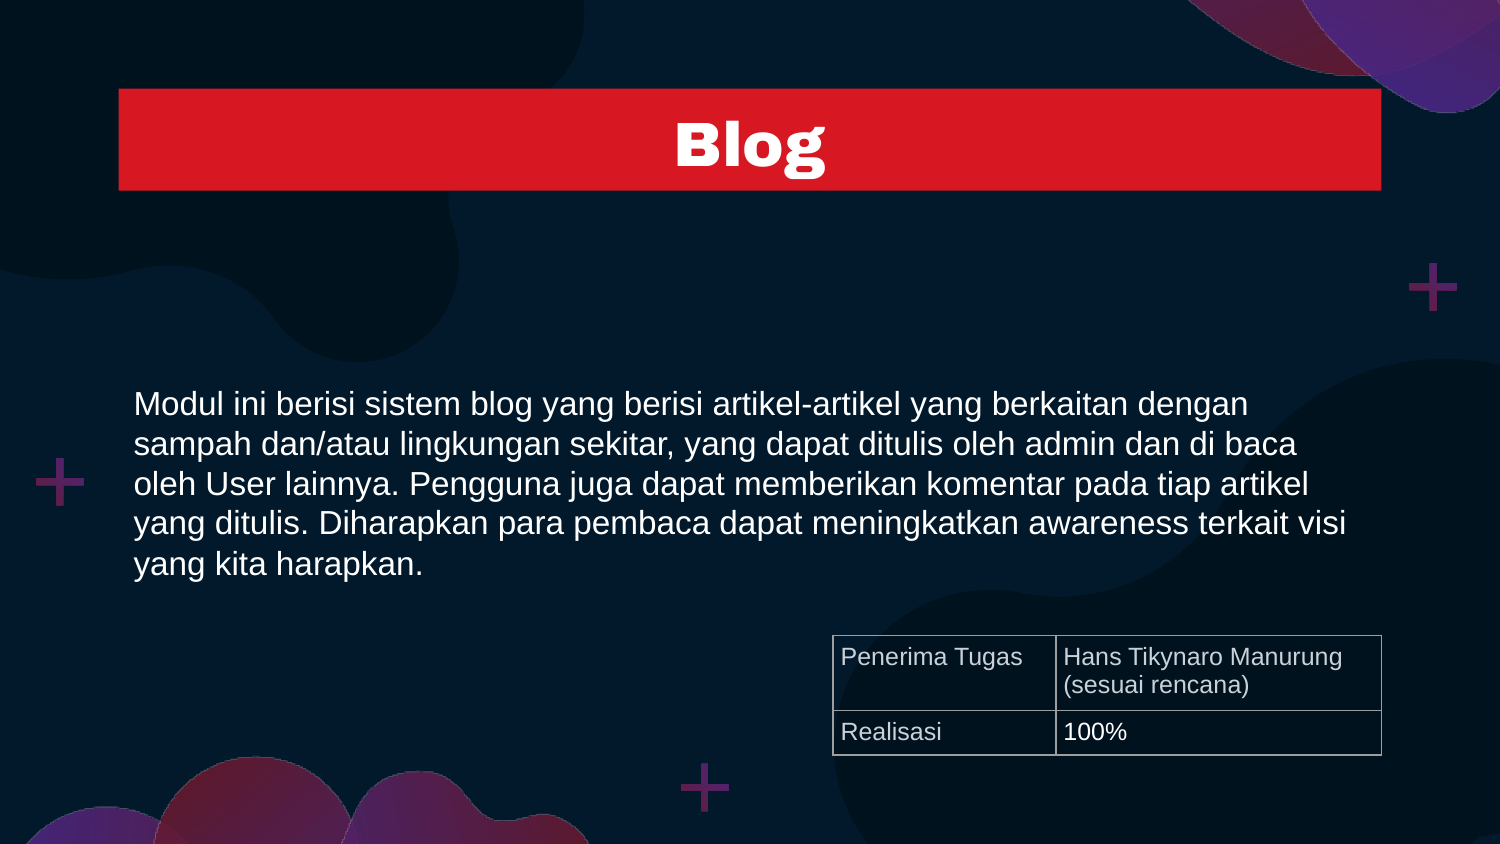

# Blog
Modul ini berisi sistem blog yang berisi artikel-artikel yang berkaitan dengan sampah dan/atau lingkungan sekitar, yang dapat ditulis oleh admin dan di baca oleh User lainnya. Pengguna juga dapat memberikan komentar pada tiap artikel yang ditulis. Diharapkan para pembaca dapat meningkatkan awareness terkait visi yang kita harapkan.
| Penerima Tugas | Hans Tikynaro Manurung (sesuai rencana) |
| --- | --- |
| Realisasi | 100% |